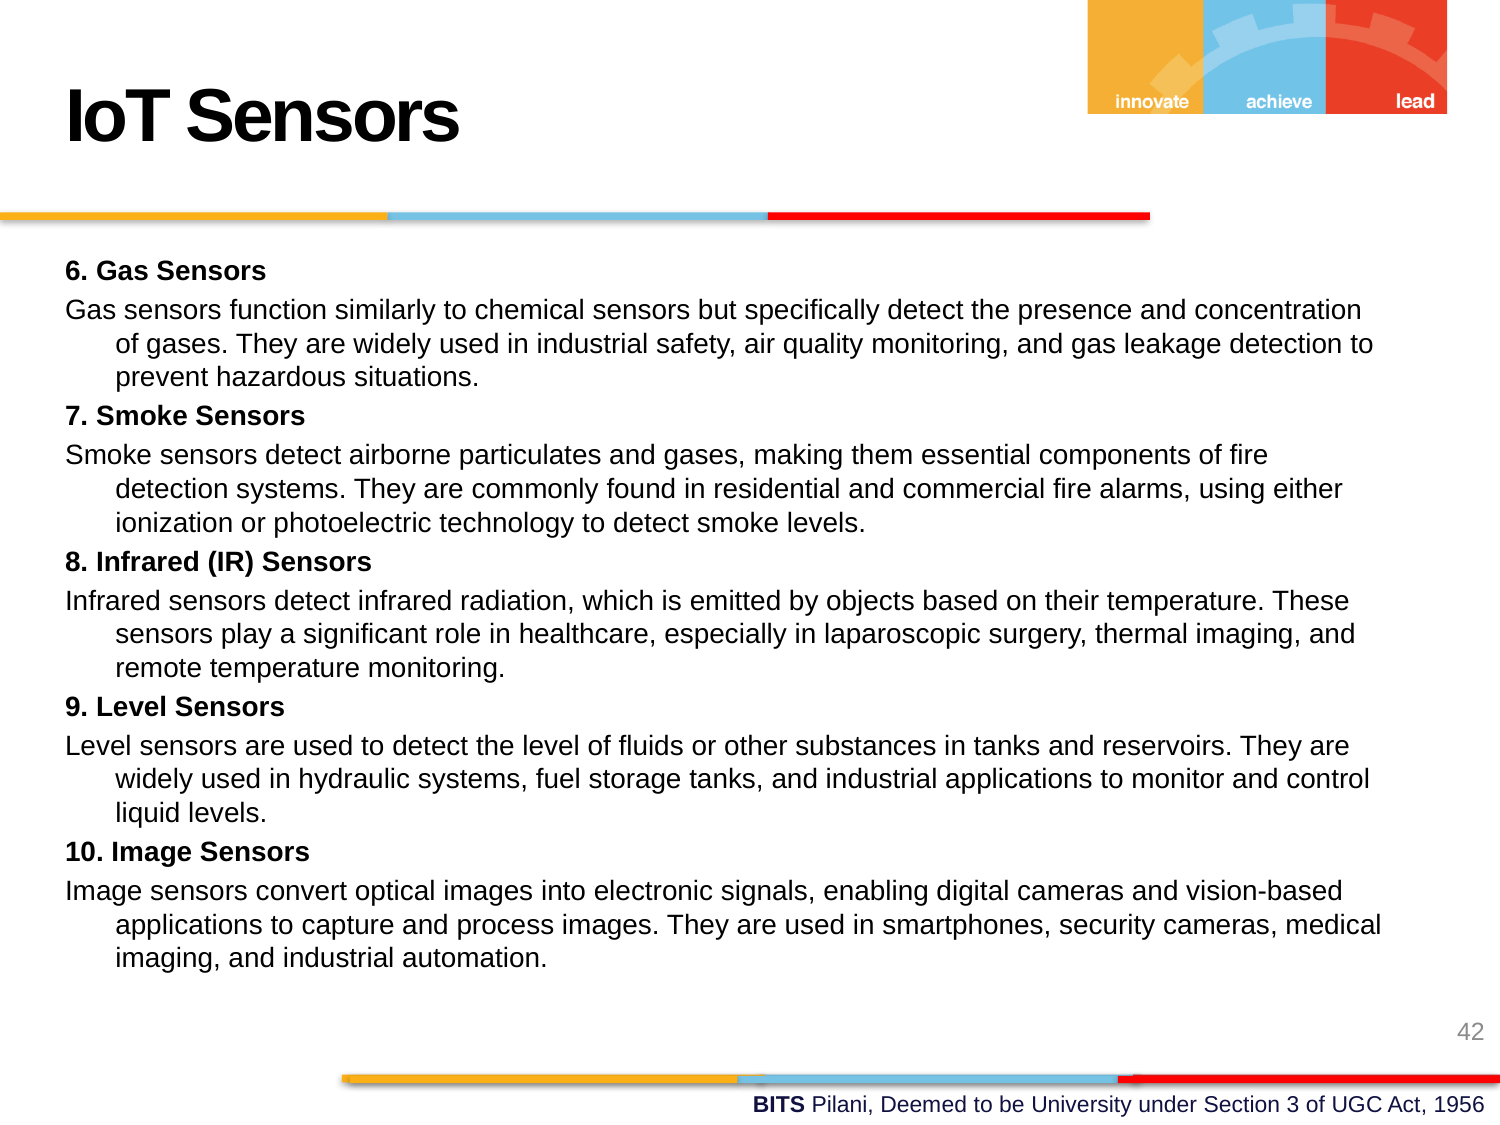

IoT Sensors
6. Gas Sensors
Gas sensors function similarly to chemical sensors but specifically detect the presence and concentration of gases. They are widely used in industrial safety, air quality monitoring, and gas leakage detection to prevent hazardous situations.
7. Smoke Sensors
Smoke sensors detect airborne particulates and gases, making them essential components of fire detection systems. They are commonly found in residential and commercial fire alarms, using either ionization or photoelectric technology to detect smoke levels.
8. Infrared (IR) Sensors
Infrared sensors detect infrared radiation, which is emitted by objects based on their temperature. These sensors play a significant role in healthcare, especially in laparoscopic surgery, thermal imaging, and remote temperature monitoring.
9. Level Sensors
Level sensors are used to detect the level of fluids or other substances in tanks and reservoirs. They are widely used in hydraulic systems, fuel storage tanks, and industrial applications to monitor and control liquid levels.
10. Image Sensors
Image sensors convert optical images into electronic signals, enabling digital cameras and vision-based applications to capture and process images. They are used in smartphones, security cameras, medical imaging, and industrial automation.
42